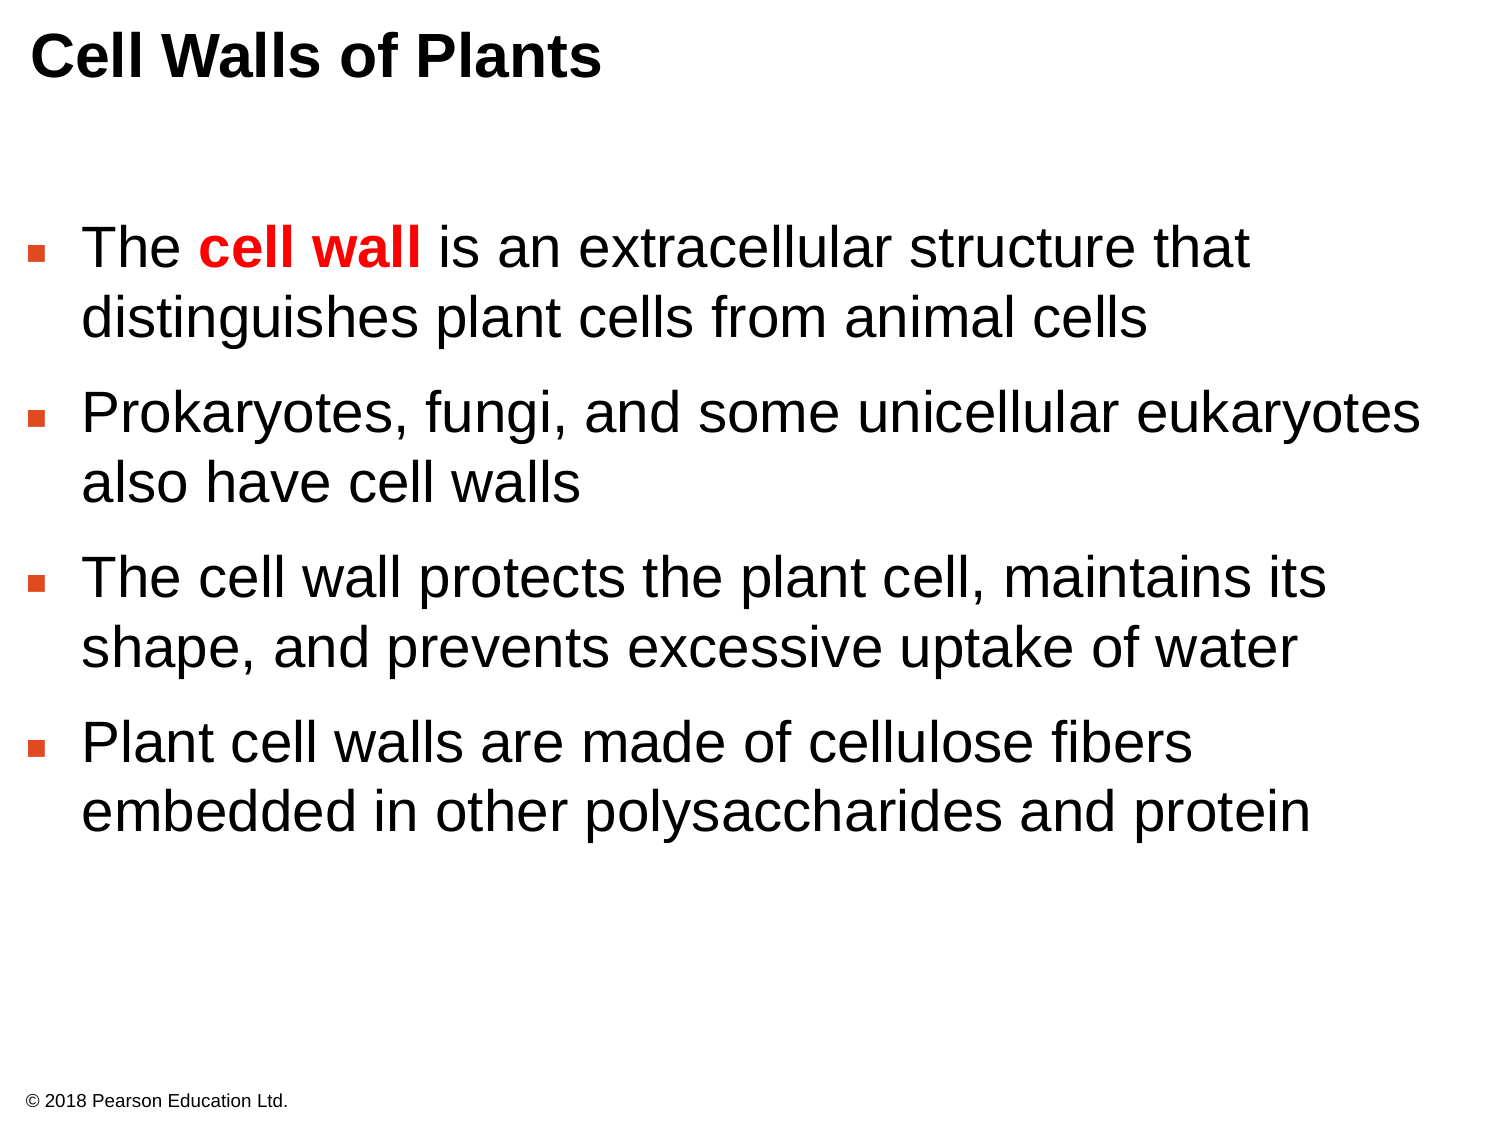

# Cell Walls of Plants
The cell wall is an extracellular structure that distinguishes plant cells from animal cells
Prokaryotes, fungi, and some unicellular eukaryotes also have cell walls
The cell wall protects the plant cell, maintains its shape, and prevents excessive uptake of water
Plant cell walls are made of cellulose fibers embedded in other polysaccharides and protein
© 2018 Pearson Education Ltd.